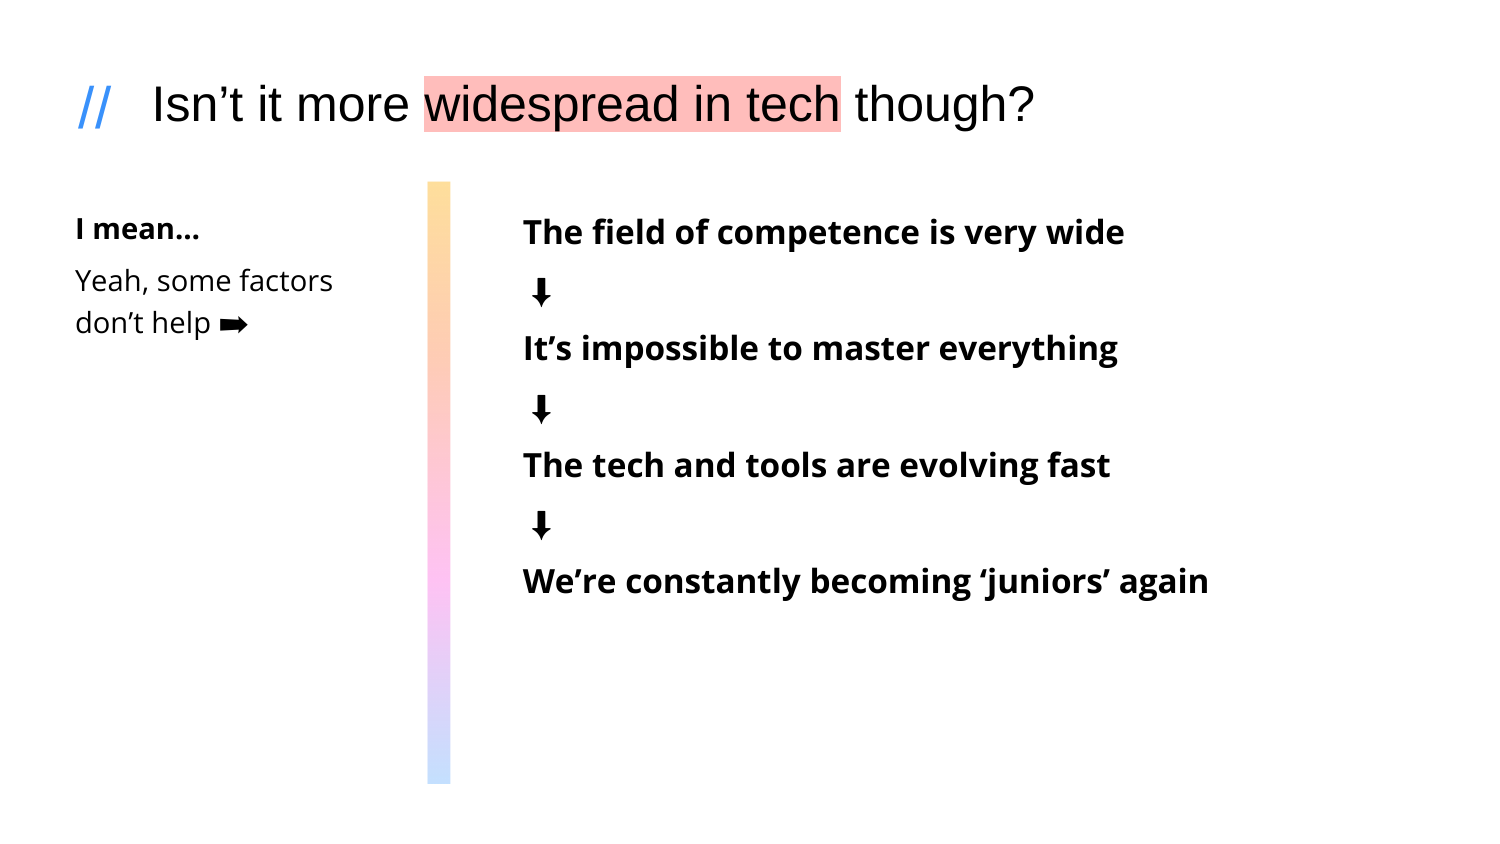

# Isn’t it more widespread in tech though?
I mean…
Yeah, some factors don’t help ➡️
The field of competence is very wide
 ⬇️
It’s impossible to master everything
 ⬇️
The tech and tools are evolving fast
 ⬇️
We’re constantly becoming ‘juniors’ again